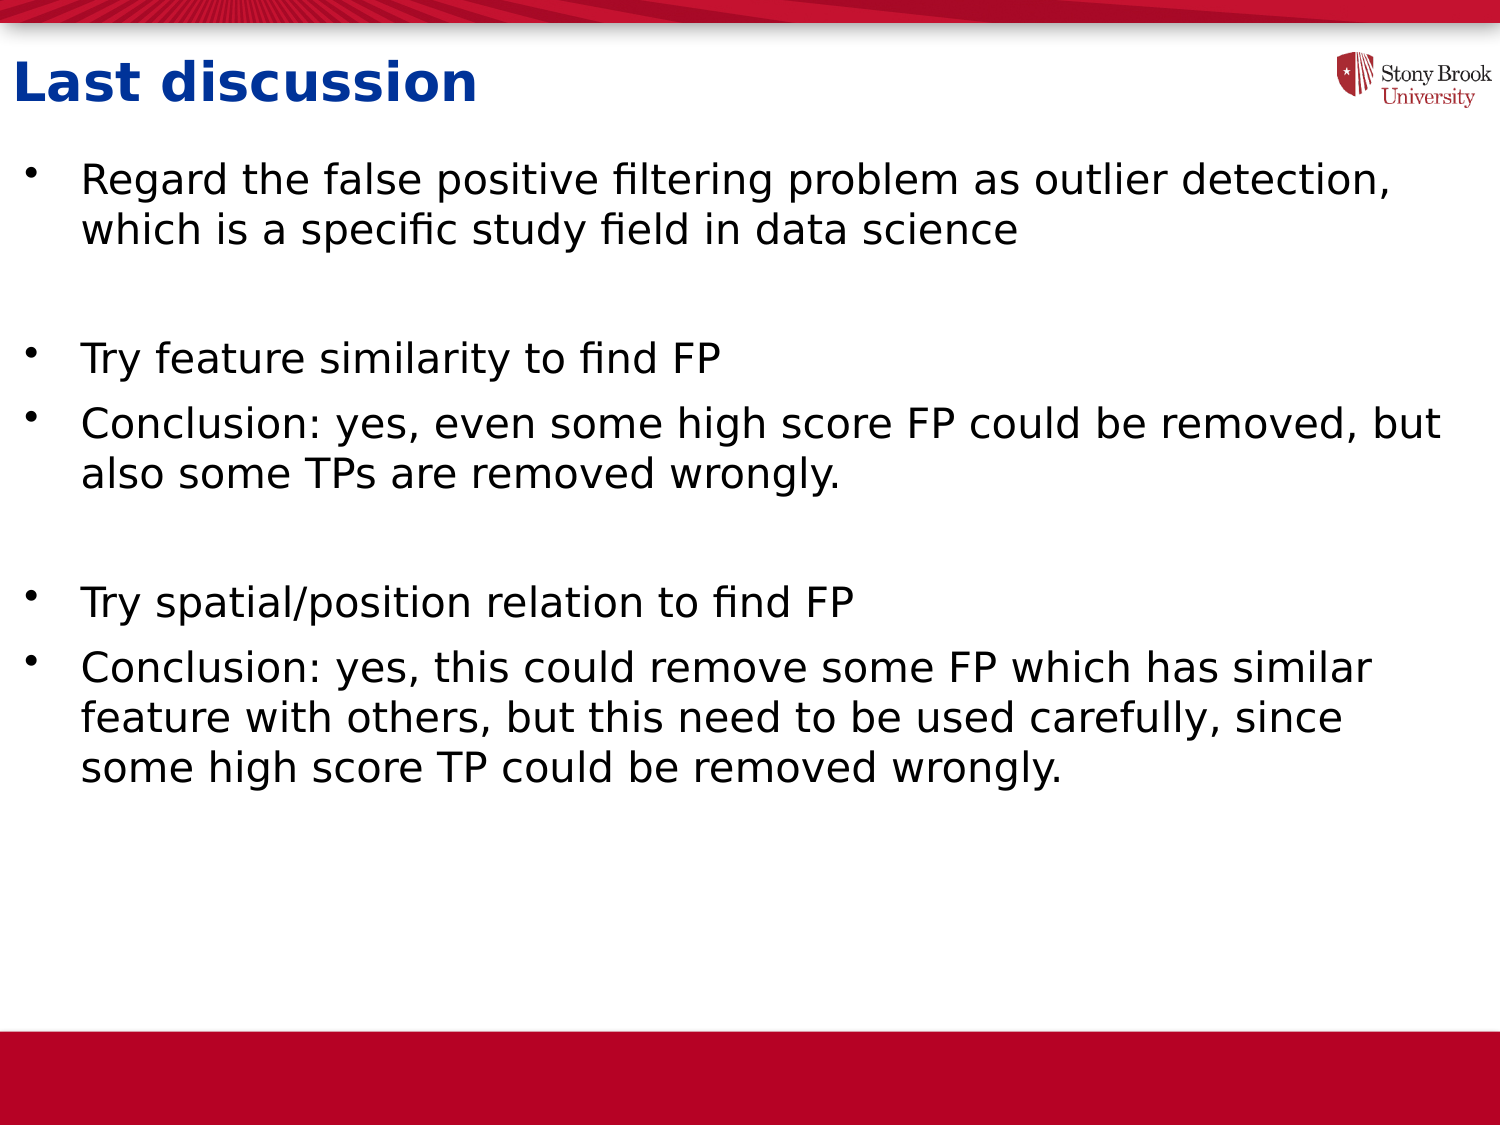

# Last discussion
Regard the false positive filtering problem as outlier detection, which is a specific study field in data science

Try feature similarity to find FP
Conclusion: yes, even some high score FP could be removed, but also some TPs are removed wrongly.

Try spatial/position relation to find FP
Conclusion: yes, this could remove some FP which has similar feature with others, but this need to be used carefully, since some high score TP could be removed wrongly.